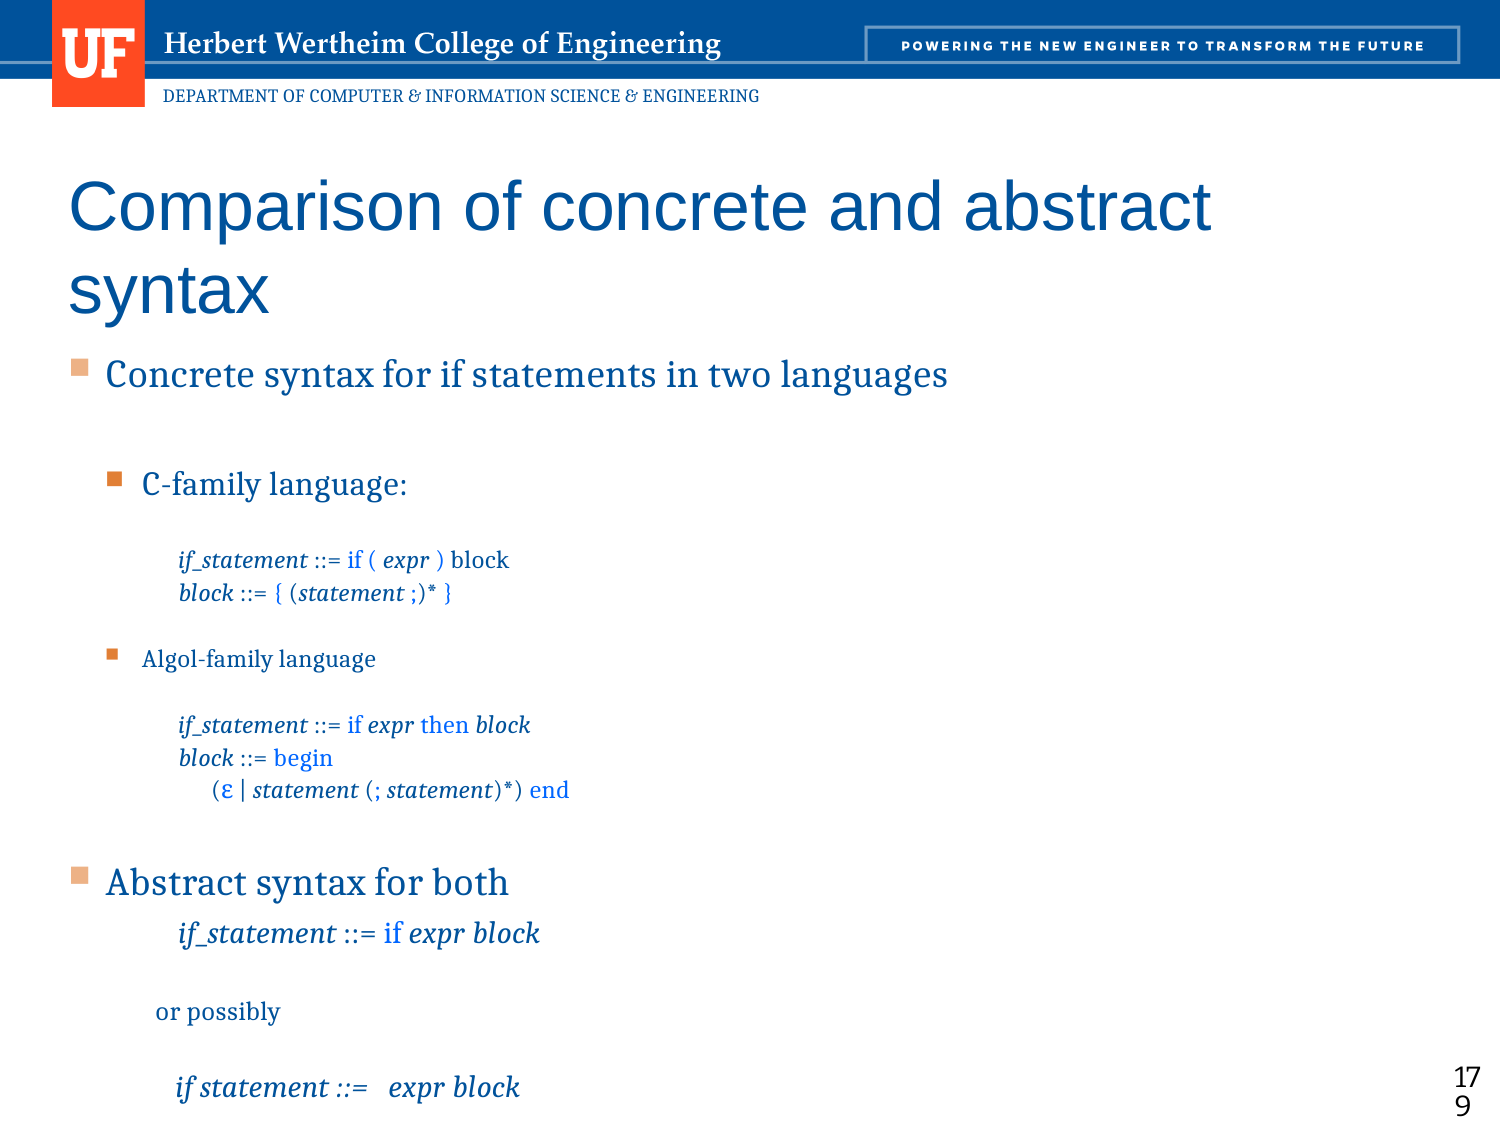

# Comparison of concrete and abstract syntax
Concrete syntax for if statements in two languages

C-family language:

if_statement ::= if ( expr ) block
block ::= { (statement ;)* }

Algol-family language

if_statement ::= if expr then block
block ::= begin
      (ε | statement (; statement)*) end

Abstract syntax for both
	if_statement ::= if expr block

  or possibly

     if statement ::=   expr block

179